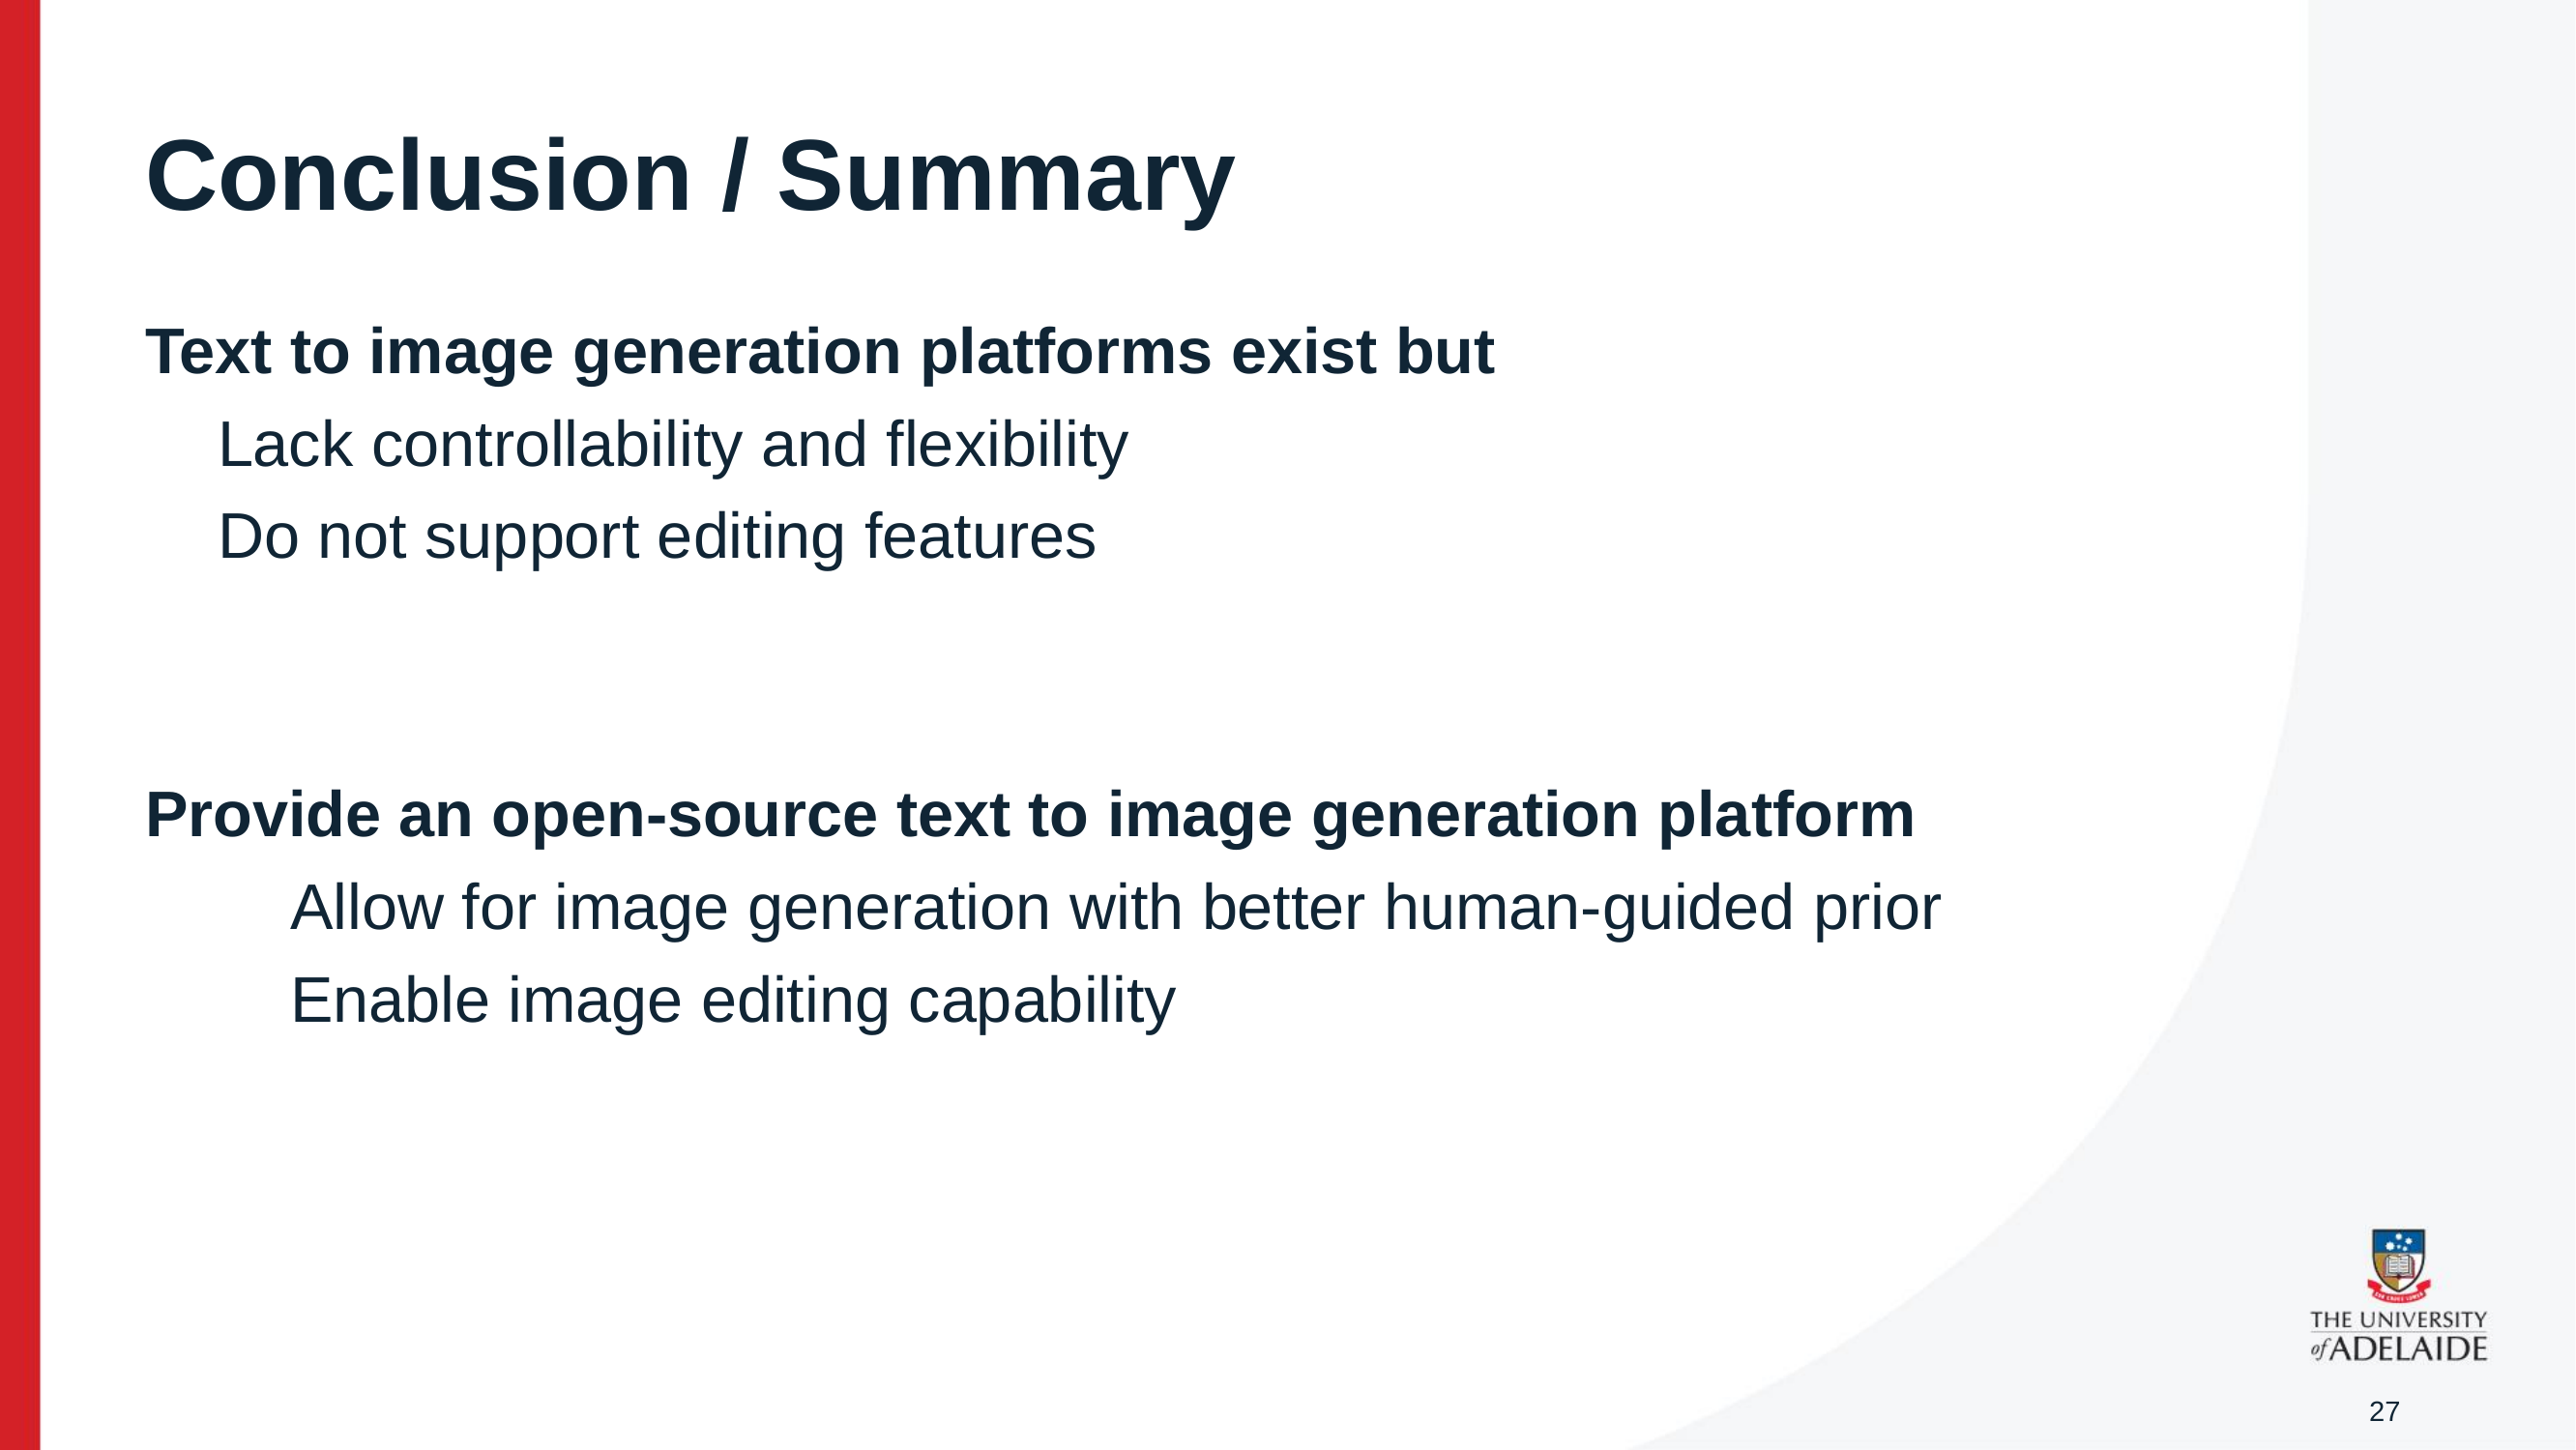

# Conclusion / Summary
Text to image generation platforms exist but
Lack controllability and flexibility
Do not support editing features

Provide an open-source text to image generation platform
	Allow for image generation with better human-guided prior
	Enable image editing capability
27